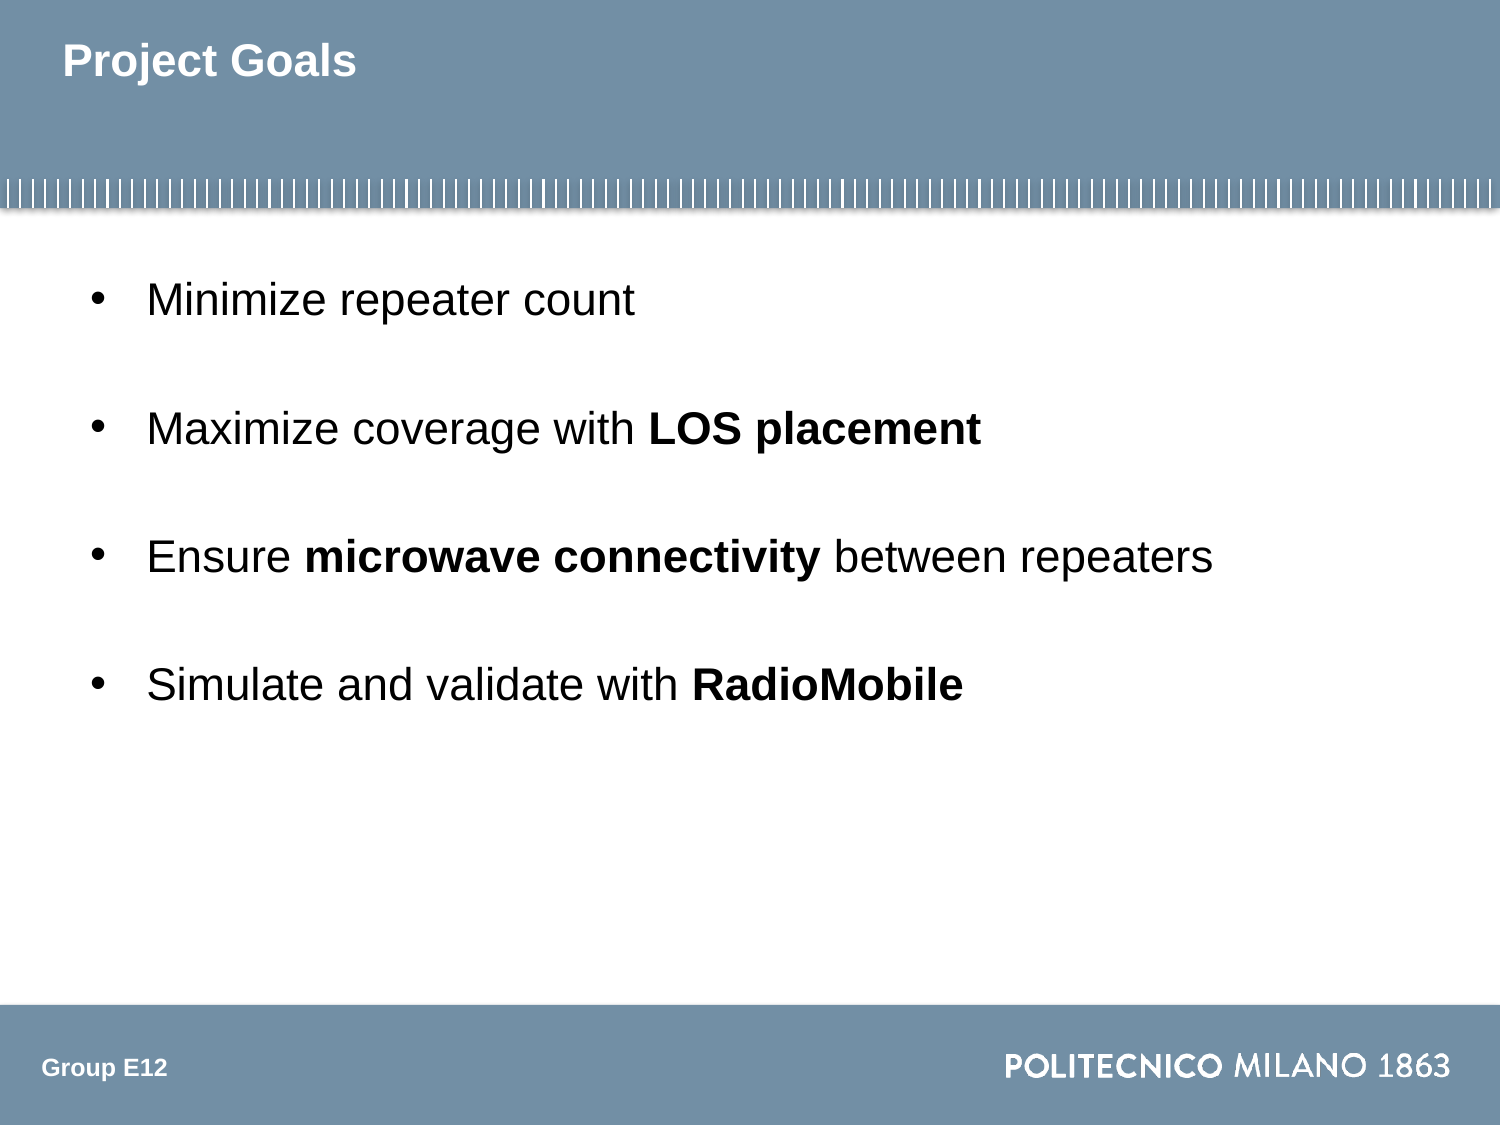

# Project Goals
Minimize repeater count

Maximize coverage with LOS placement

Ensure microwave connectivity between repeaters

Simulate and validate with RadioMobile